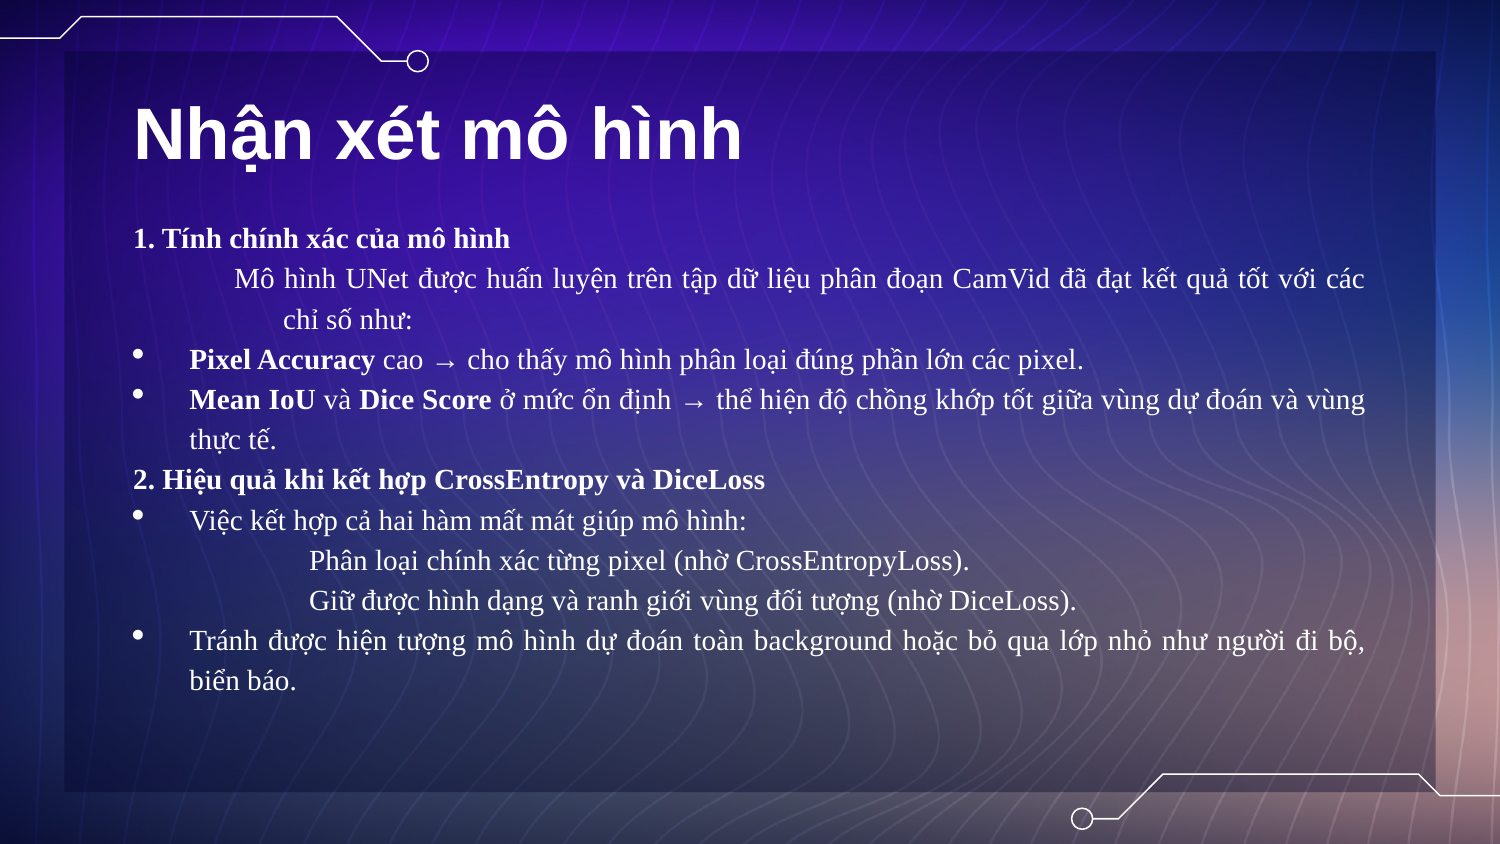

# Nhận xét mô hình
1. Tính chính xác của mô hình
Mô hình UNet được huấn luyện trên tập dữ liệu phân đoạn CamVid đã đạt kết quả tốt với các chỉ số như:
Pixel Accuracy cao → cho thấy mô hình phân loại đúng phần lớn các pixel.
Mean IoU và Dice Score ở mức ổn định → thể hiện độ chồng khớp tốt giữa vùng dự đoán và vùng thực tế.
2. Hiệu quả khi kết hợp CrossEntropy và DiceLoss
Việc kết hợp cả hai hàm mất mát giúp mô hình:
Phân loại chính xác từng pixel (nhờ CrossEntropyLoss).
Giữ được hình dạng và ranh giới vùng đối tượng (nhờ DiceLoss).
Tránh được hiện tượng mô hình dự đoán toàn background hoặc bỏ qua lớp nhỏ như người đi bộ, biển báo.